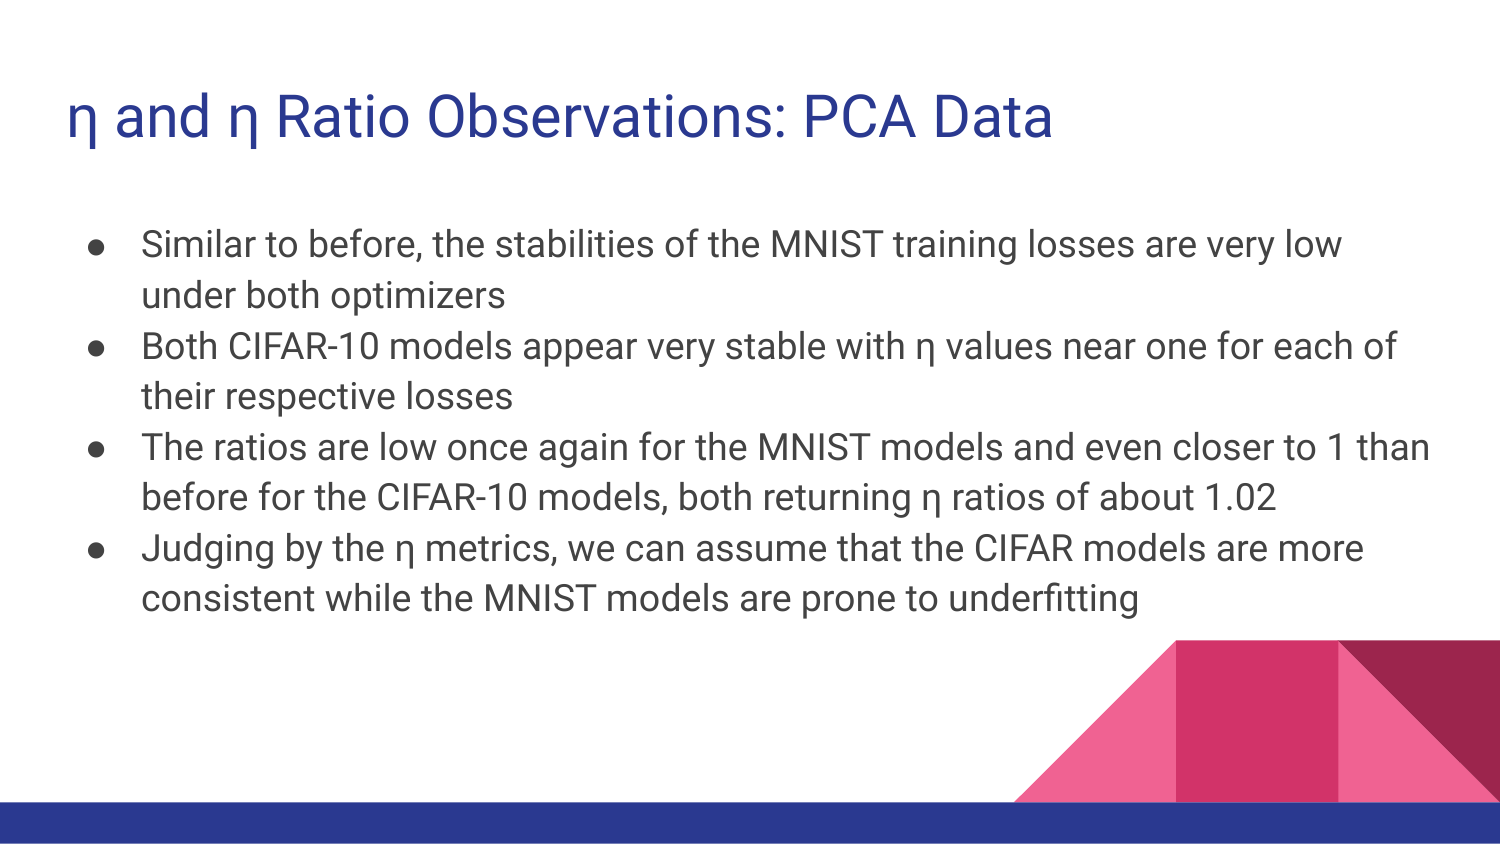

# η and η Ratio Observations: PCA Data
Similar to before, the stabilities of the MNIST training losses are very low under both optimizers
Both CIFAR-10 models appear very stable with η values near one for each of their respective losses
The ratios are low once again for the MNIST models and even closer to 1 than before for the CIFAR-10 models, both returning η ratios of about 1.02
Judging by the η metrics, we can assume that the CIFAR models are more consistent while the MNIST models are prone to underfitting